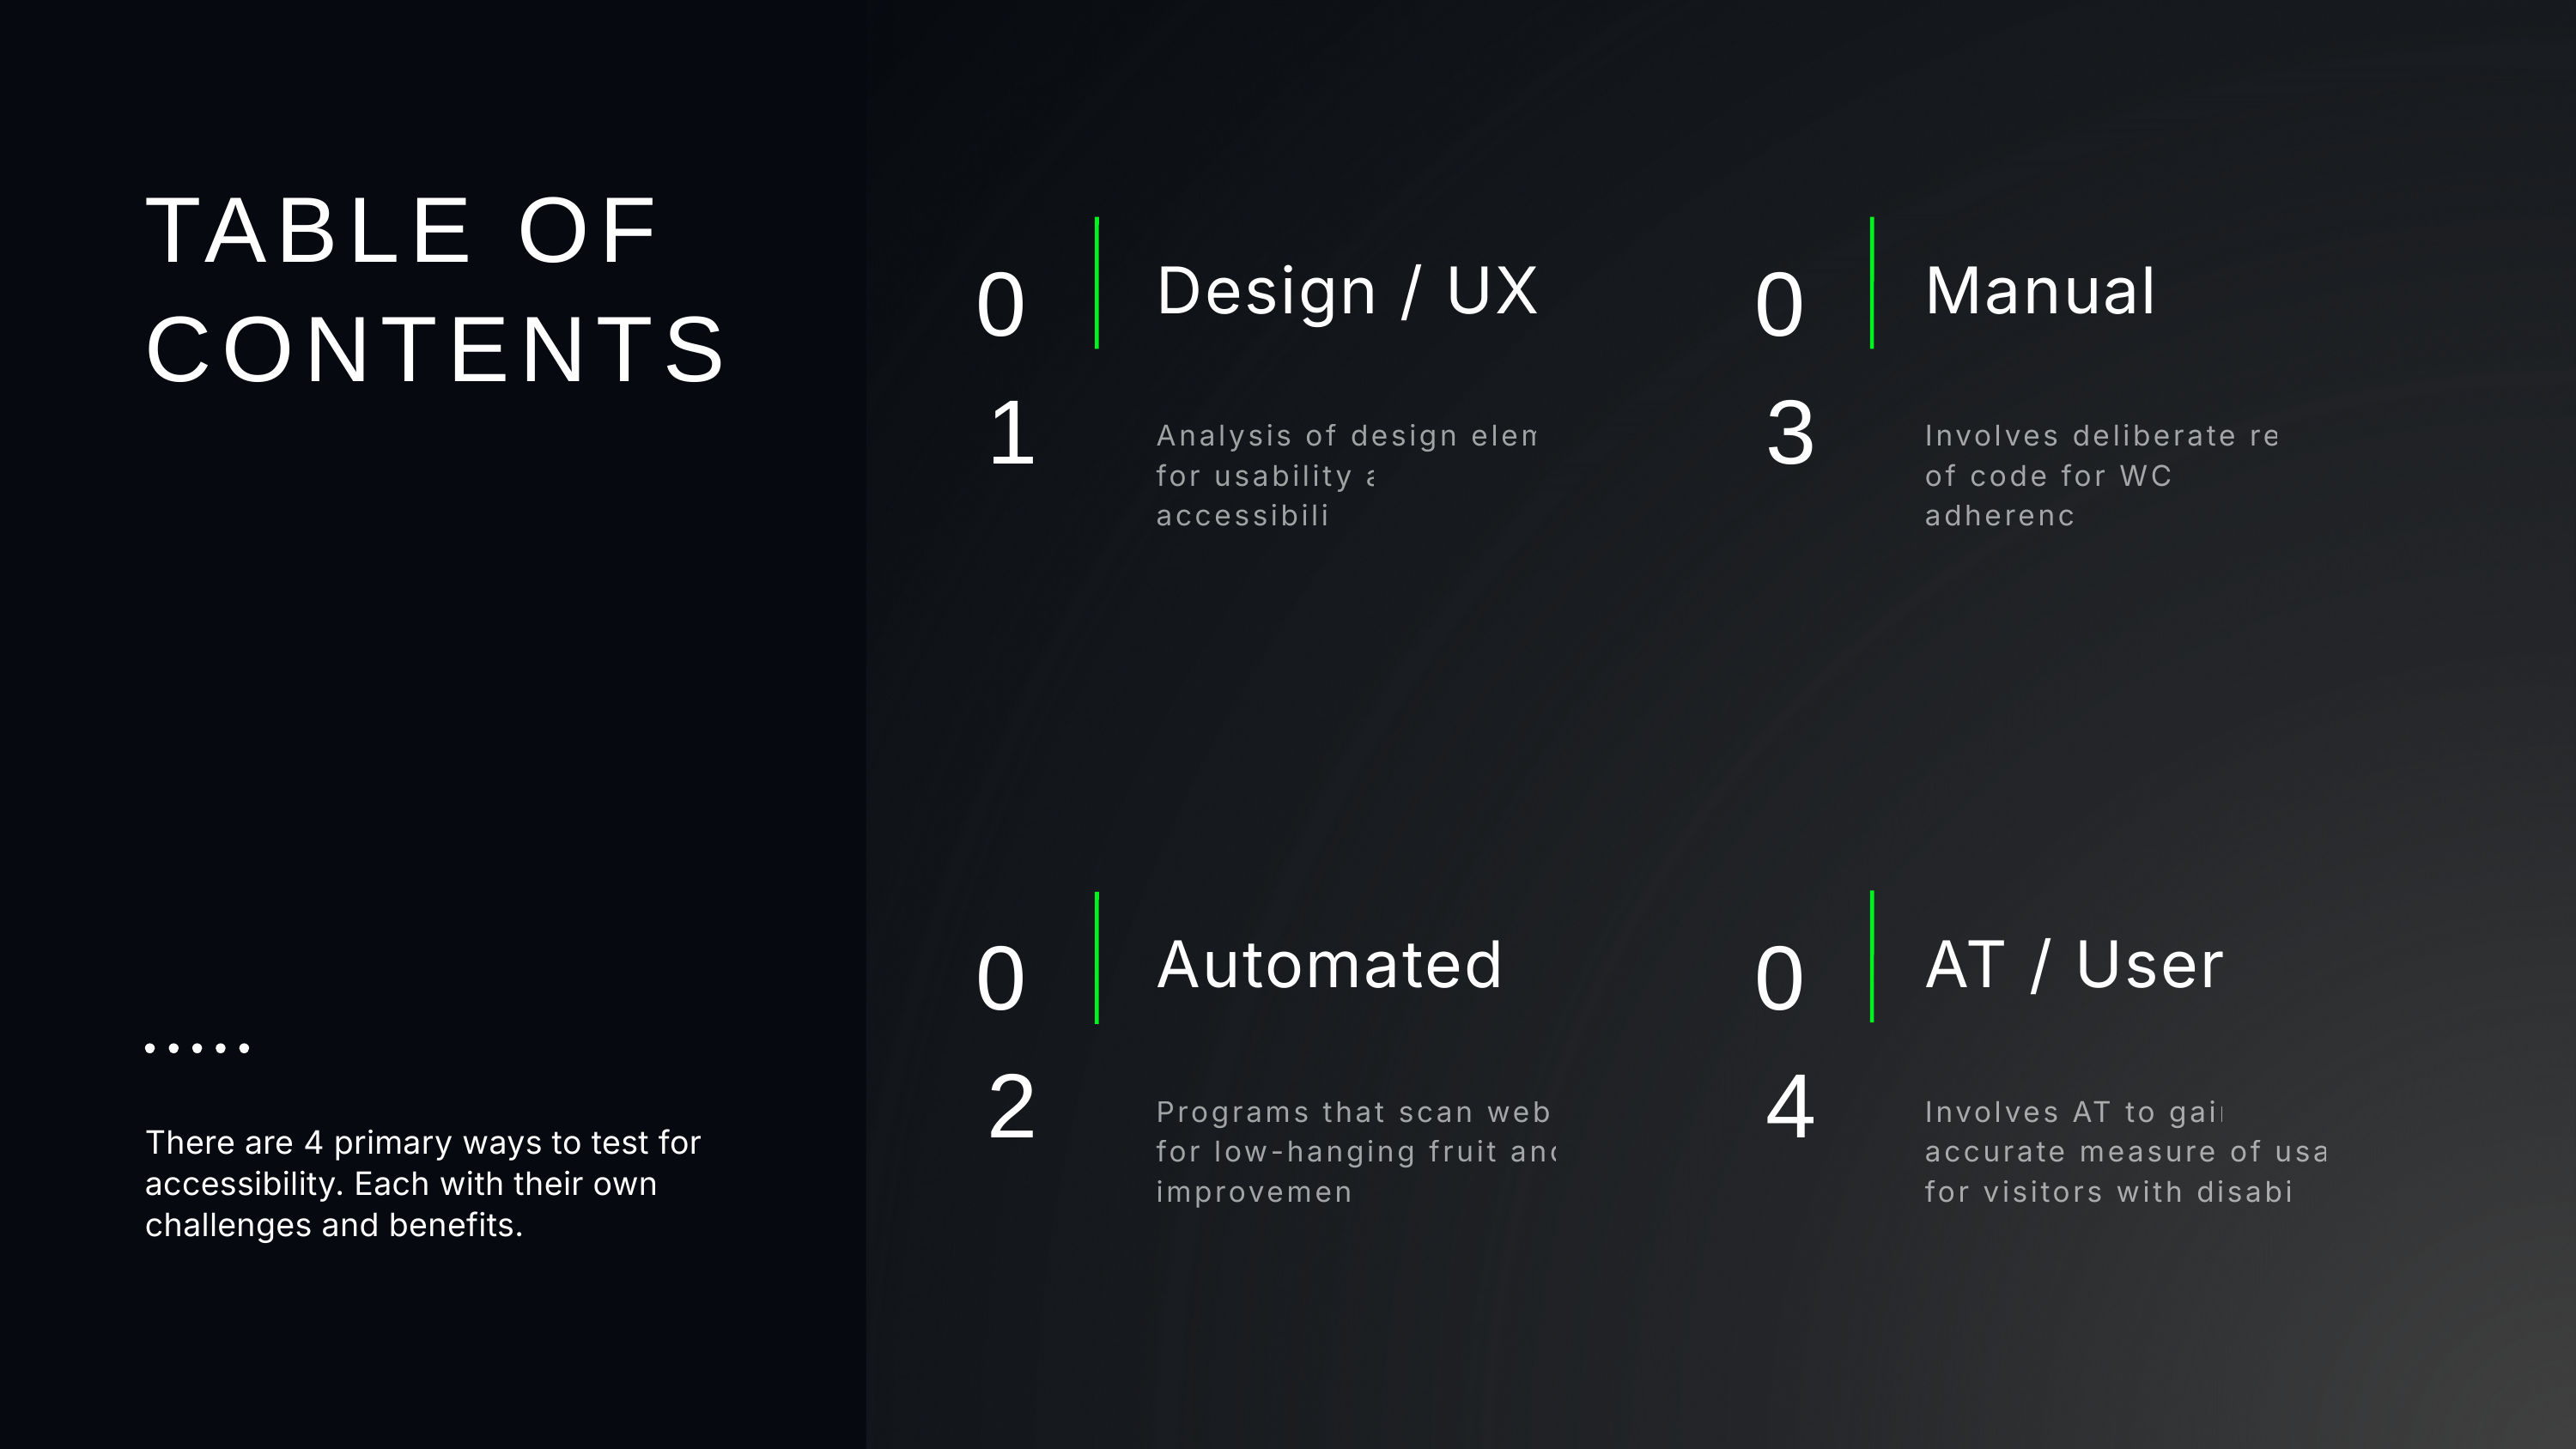

TABLE OF
CONTENTS
01
03
Design / UX
Manual

Analysis of design elements for usability and accessibility.
Involves deliberate review of code for WCAG adherence.
02
04
Automated
AT / User

Programs that scan web page for low-hanging fruit and a11y improvements.
Involves AT to gain an accurate measure of usability for visitors with disabilities.
There are 4 primary ways to test for accessibility. Each with their own challenges and benefits.